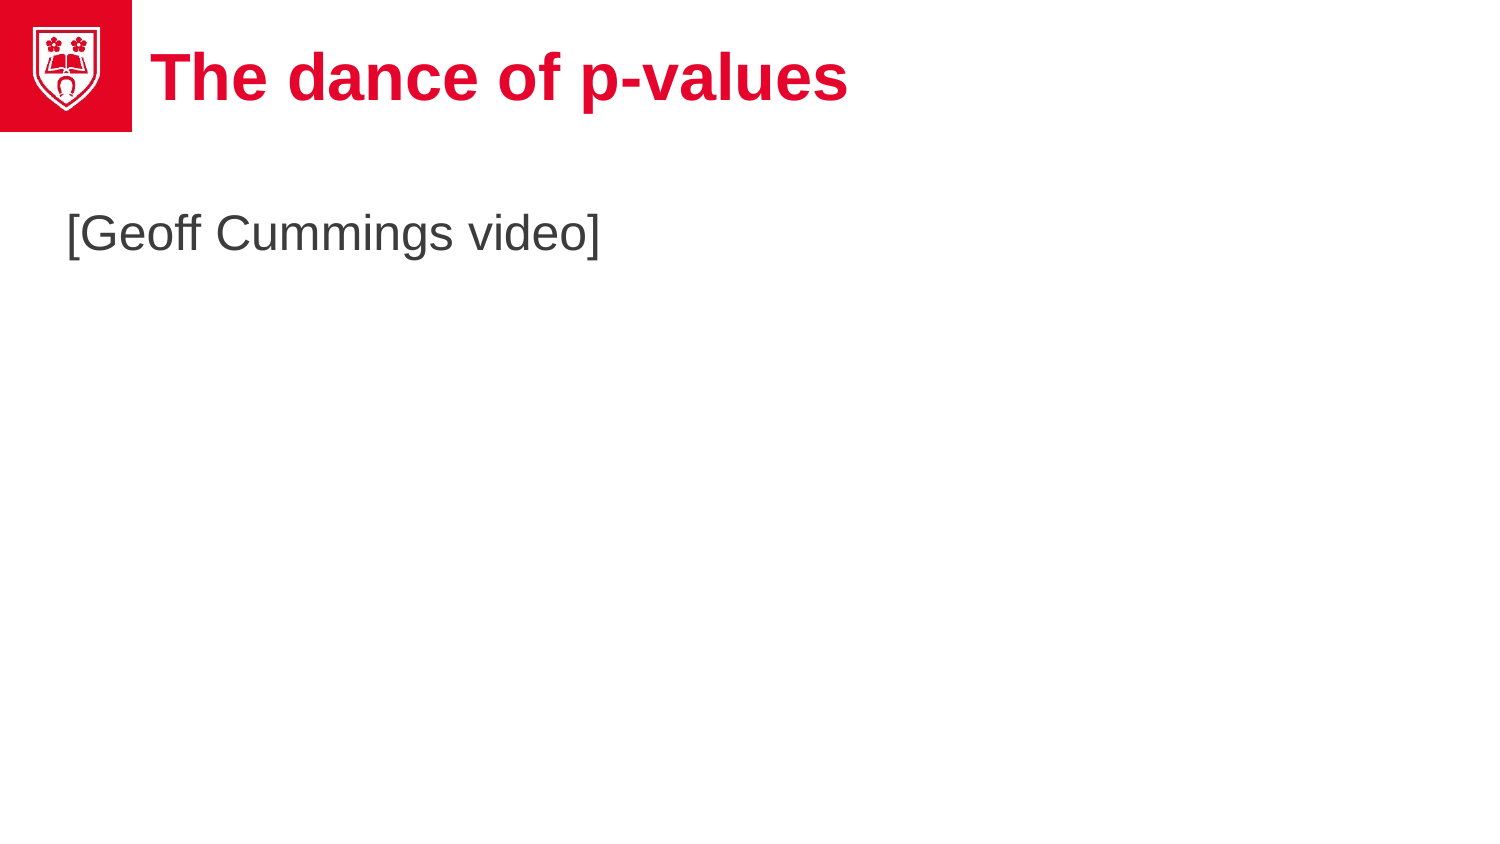

# The dance of p-values
[Geoff Cummings video]